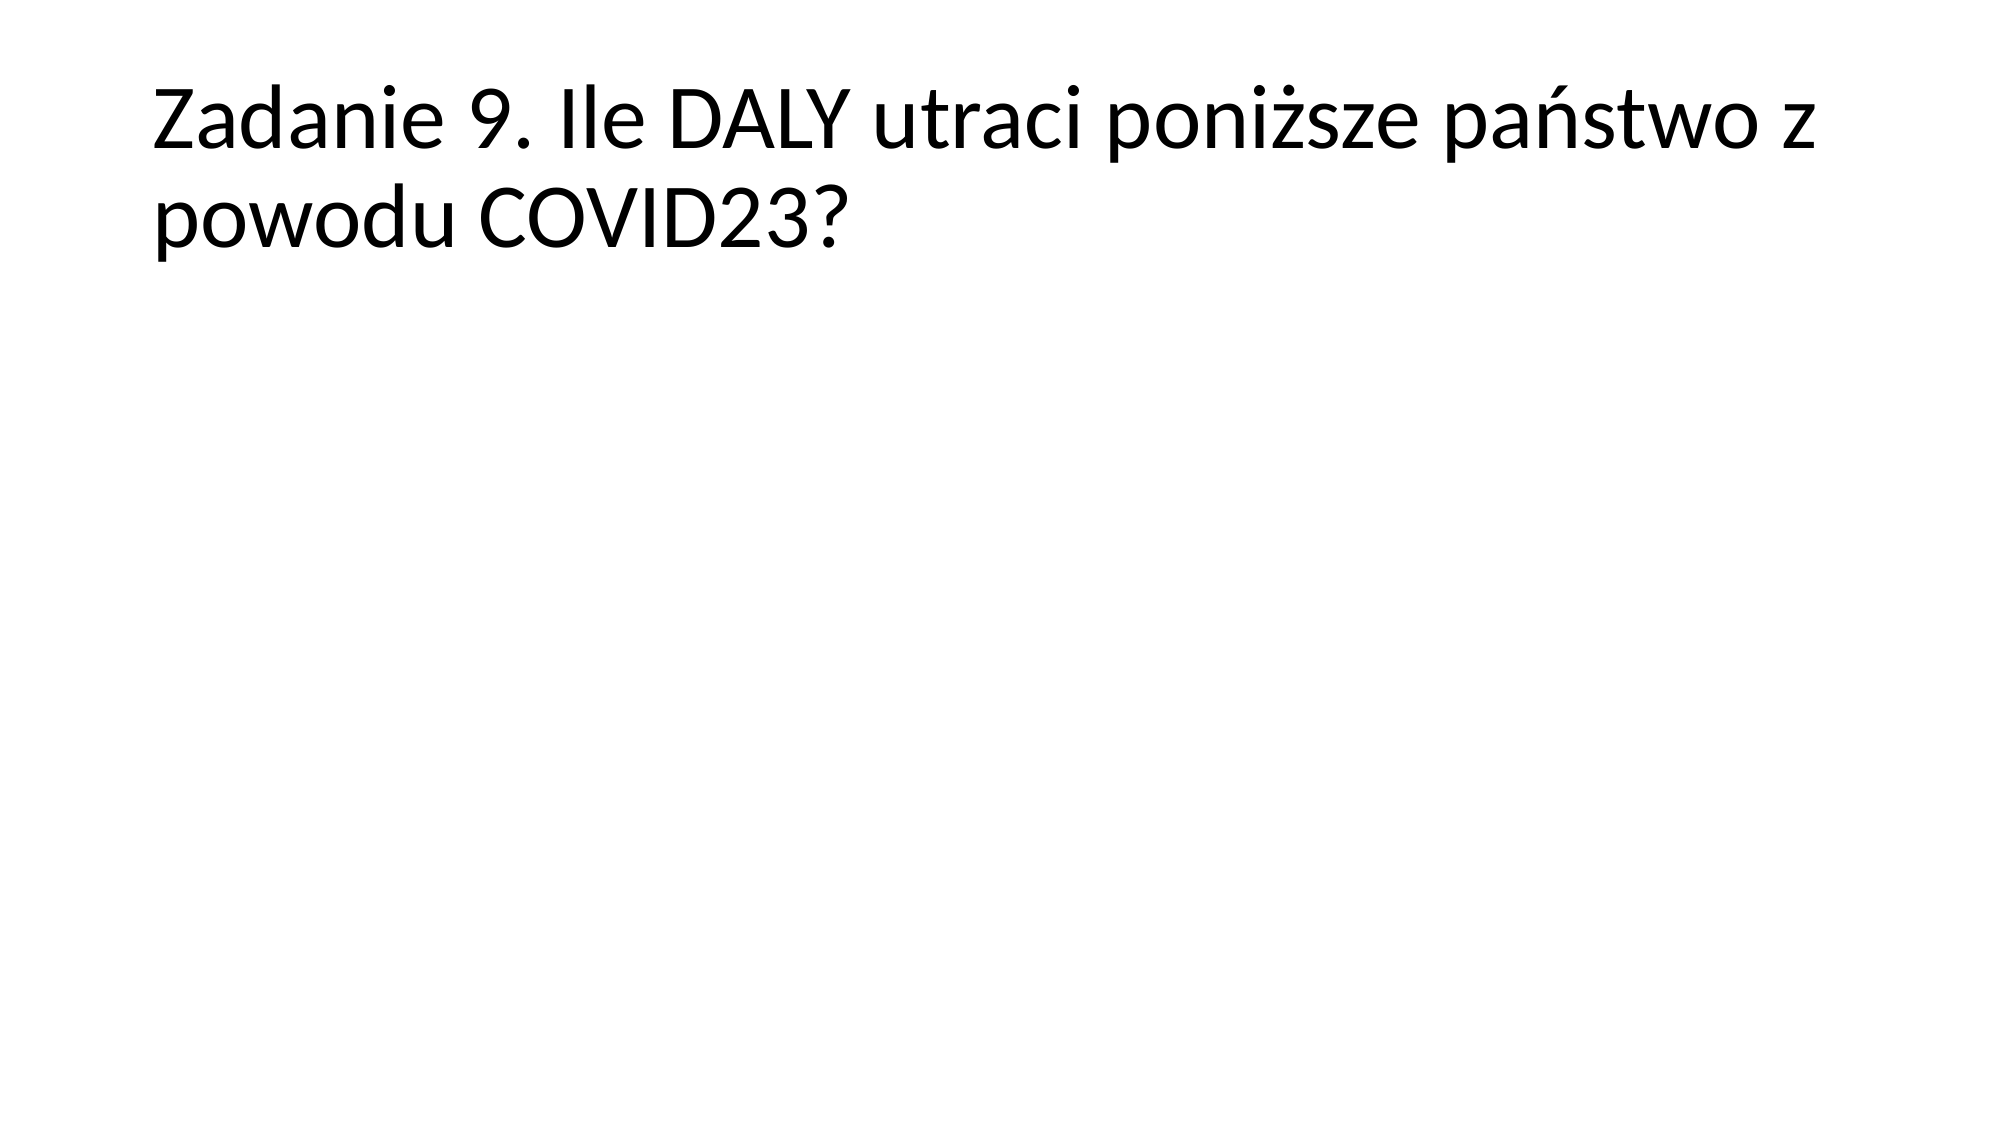

# Zadanie 9. Ile DALY utraci poniższe państwo z powodu COVID23?